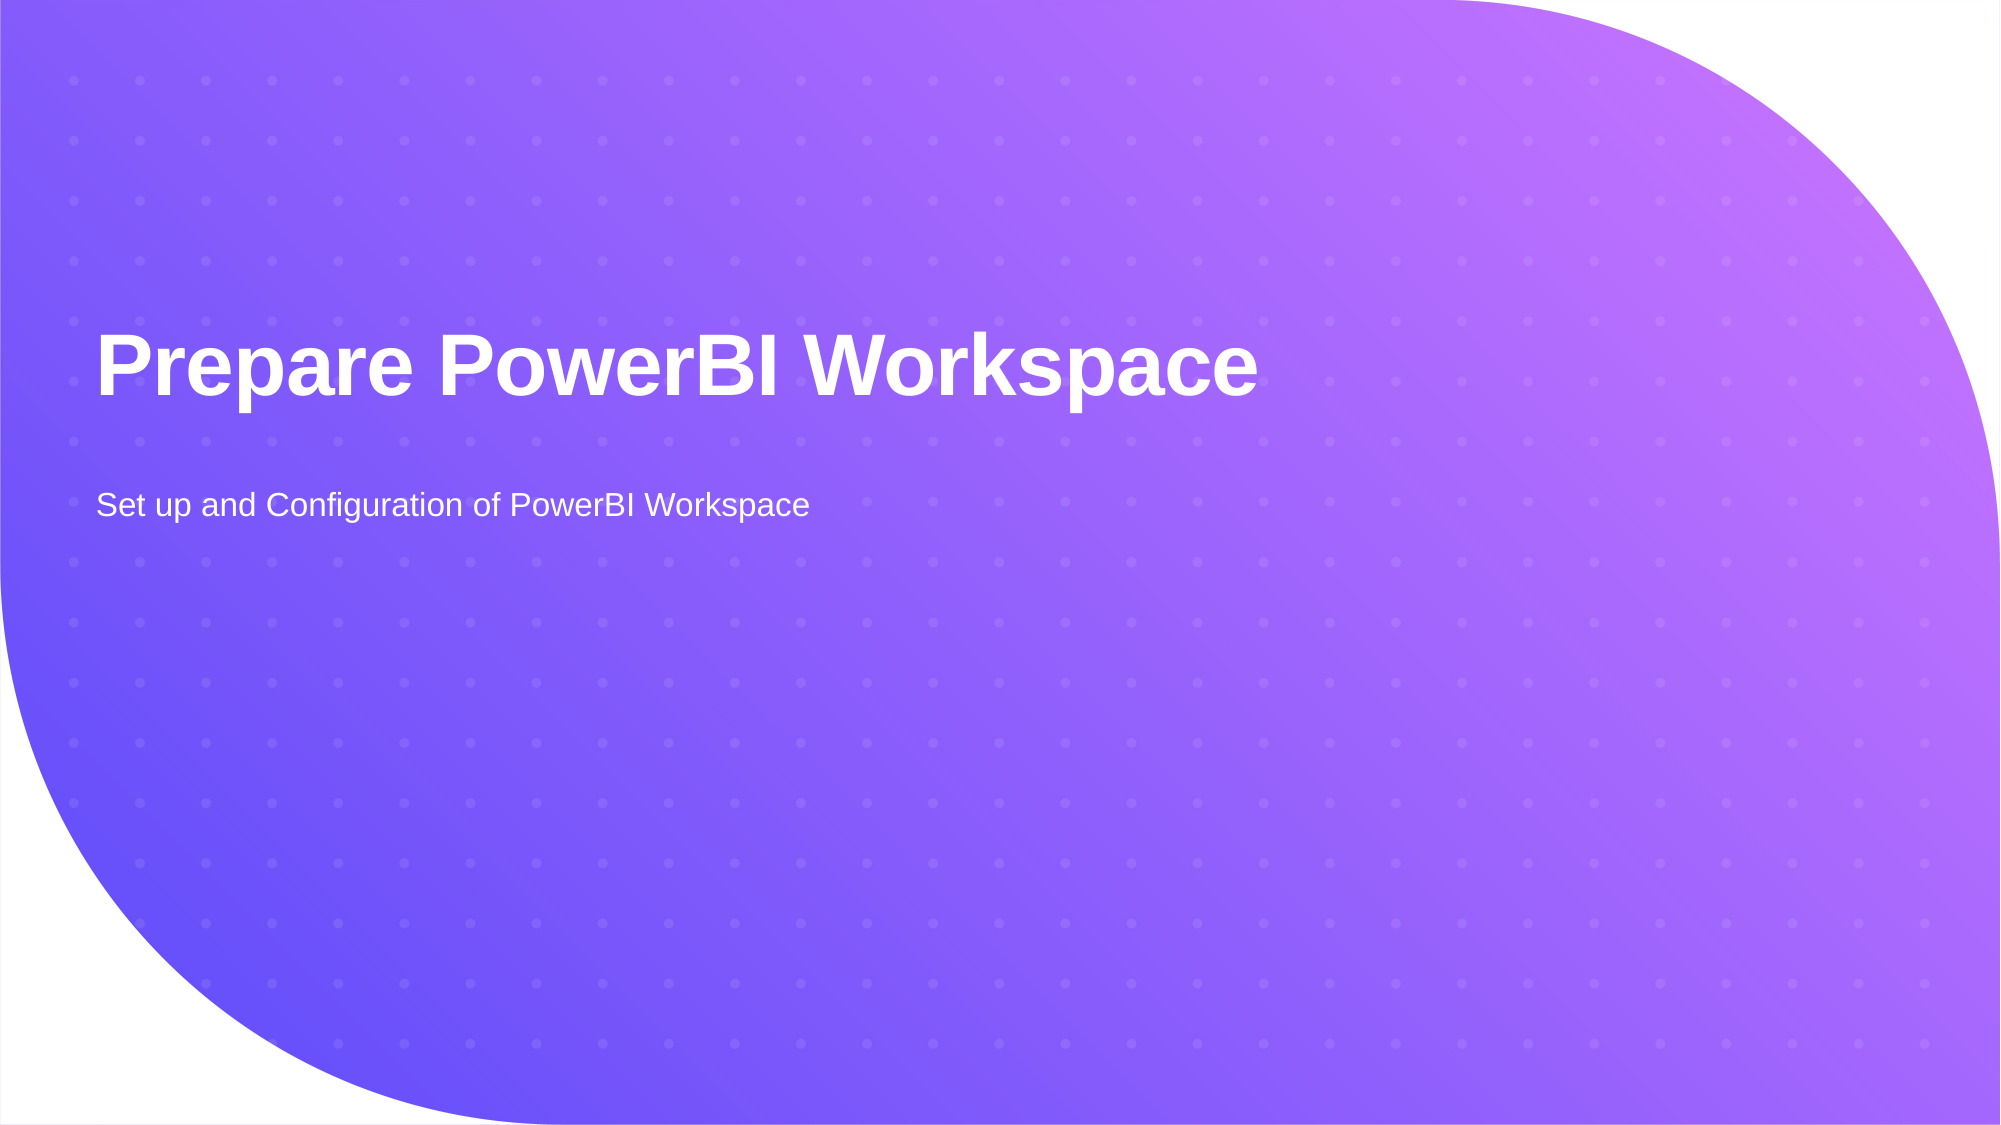

# Prepare PowerBI Workspace
Set up and Configuration of PowerBI Workspace